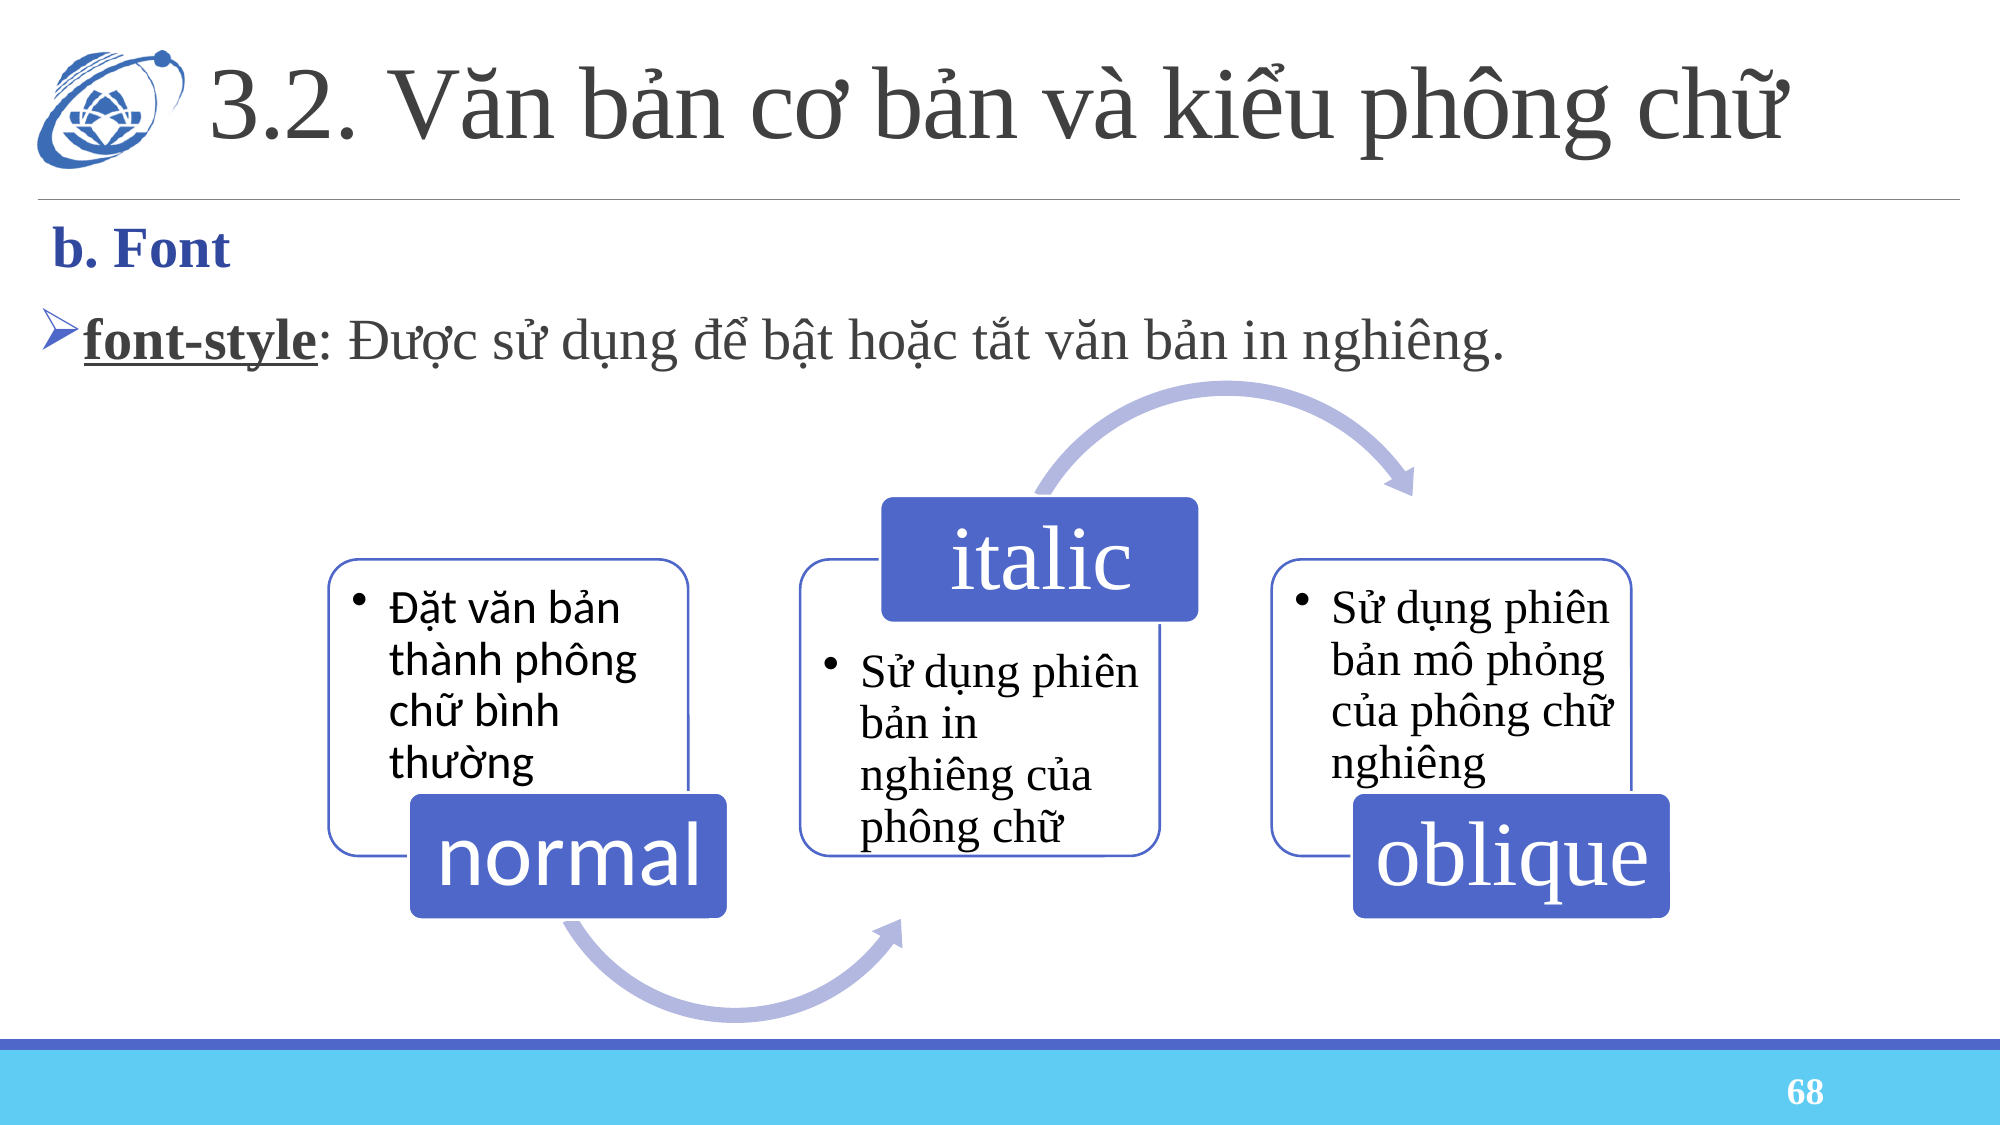

# 3.2. Văn bản cơ bản và kiểu phông chữ
b. Font
font-style: Được sử dụng để bật hoặc tắt văn bản in nghiêng.
Đặt văn bản thành phông chữ bình thường
normal
Sử dụng phiên bản in nghiêng của phông chữ
italic
Sử dụng phiên bản mô phỏng của phông chữ nghiêng
oblique
68